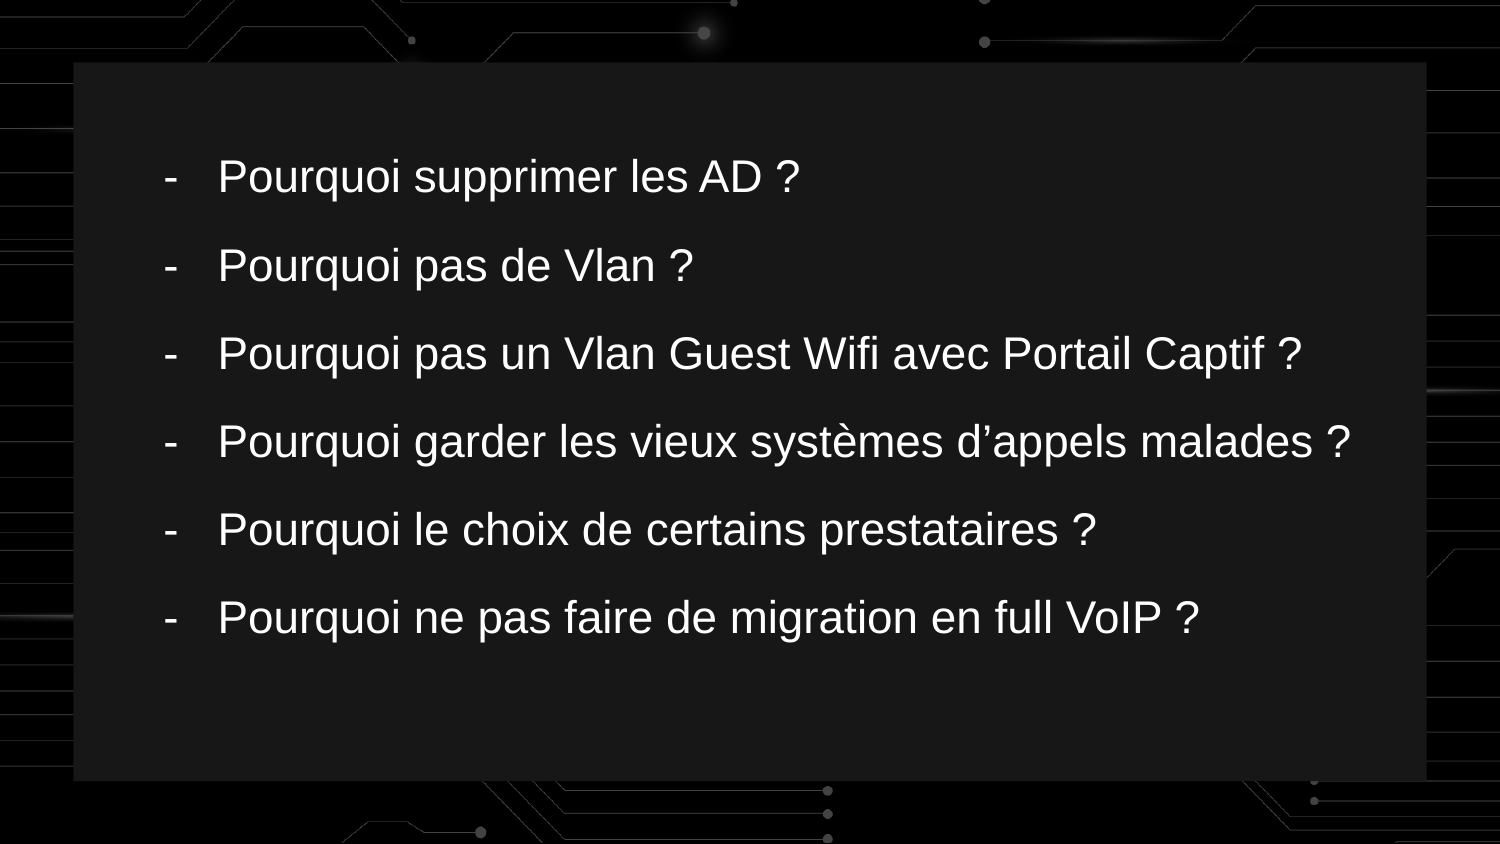

# -    Pourquoi supprimer les AD ?
-    Pourquoi pas de Vlan ?
-    Pourquoi pas un Vlan Guest Wifi avec Portail Captif ?
-    Pourquoi garder les vieux systèmes d’appels malades ?
-    Pourquoi le choix de certains prestataires ?
-    Pourquoi ne pas faire de migration en full VoIP ?